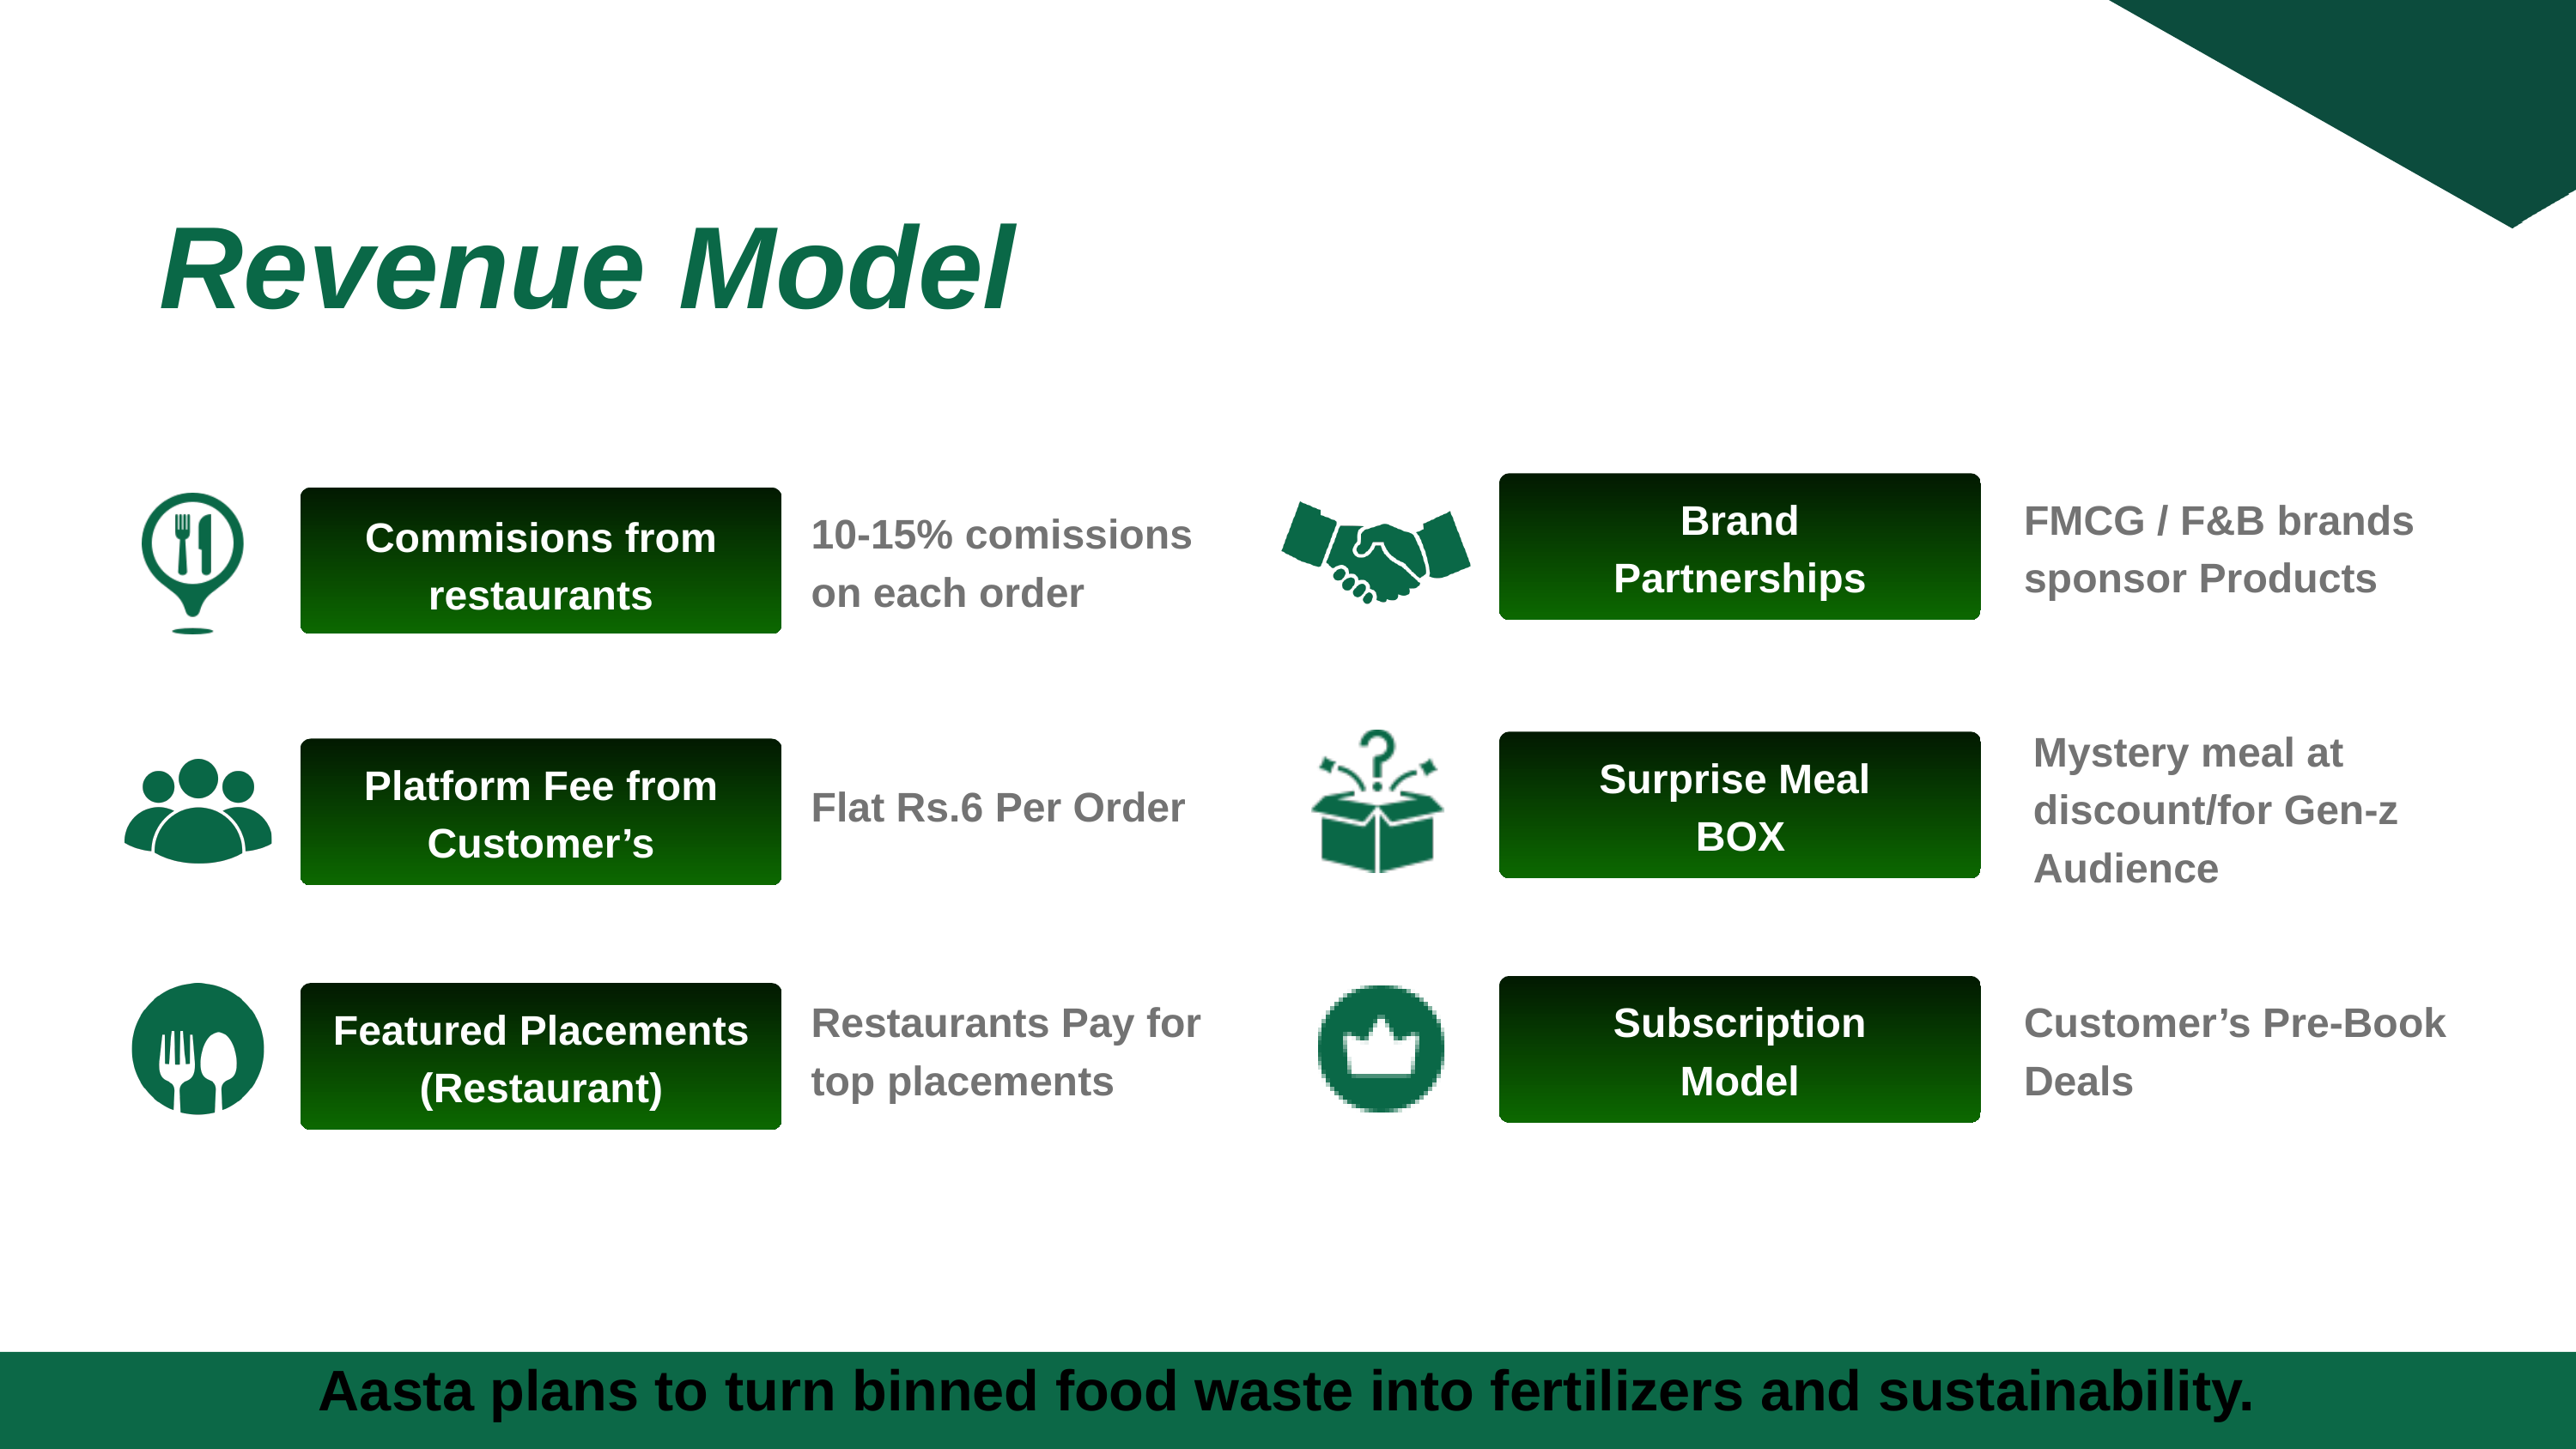

Revenue Model

Brand Partnerships
FMCG / F&B brands sponsor Products

10-15% comissions on each order

Commisions from restaurants
Mystery meal at
discount/for Gen-z
Audience

Surprise Meal
BOX
Platform Fee from Customer’s

Flat Rs.6 Per Order

Customer’s Pre-Book Deals
Restaurants Pay for top placements
Subscription Model
Featured Placements (Restaurant)

Aasta plans to turn binned food waste into fertilizers and sustainability.